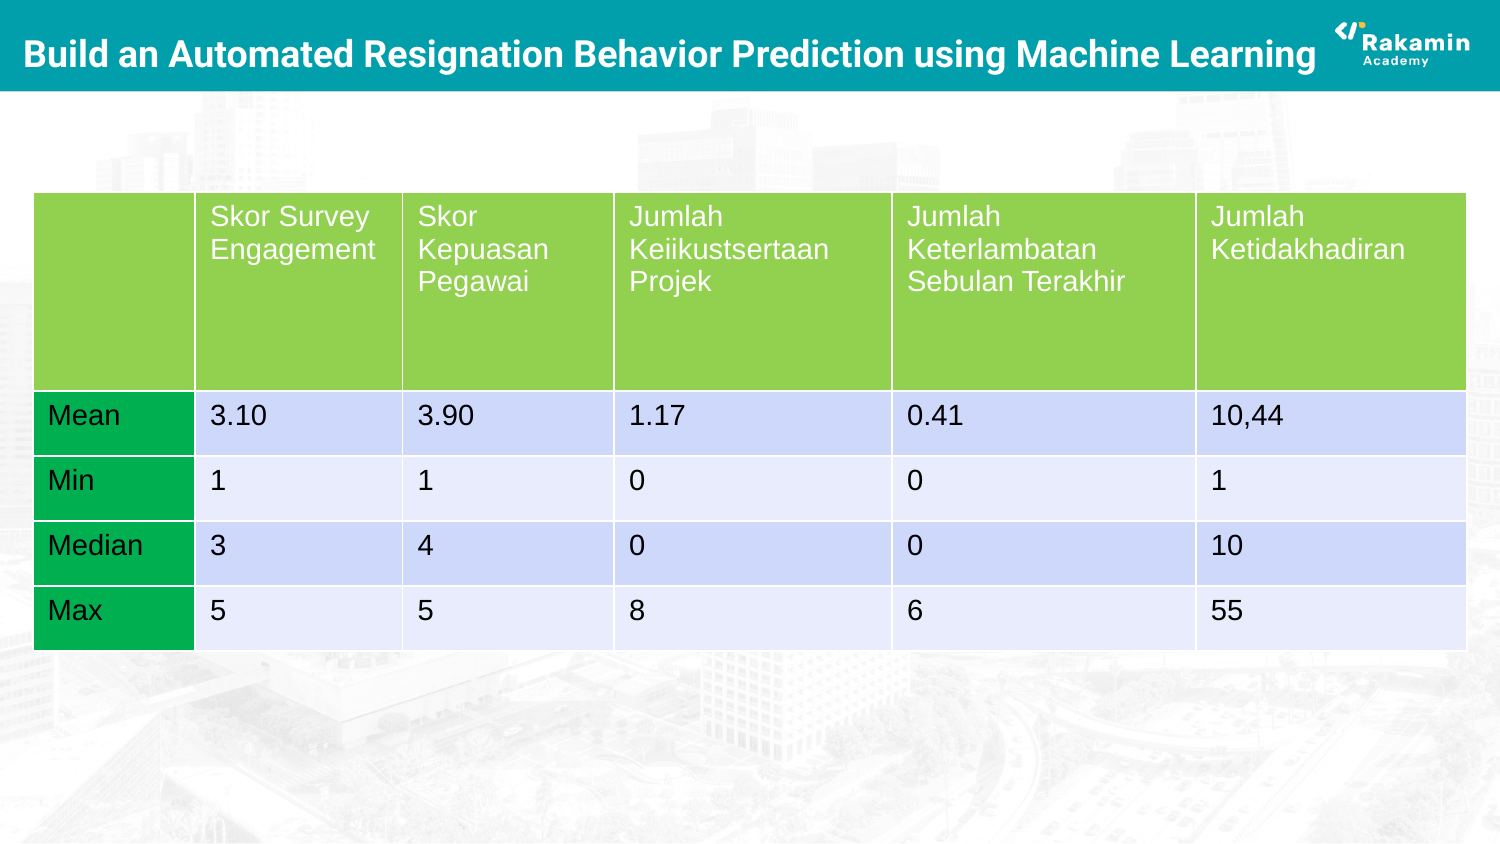

Build an Automated Resignation Behavior Prediction using Machine Learning

|  | Skor Survey Engagement | Skor Kepuasan Pegawai | Jumlah Keiikustsertaan Projek | Jumlah Keterlambatan Sebulan Terakhir | Jumlah Ketidakhadiran |
| --- | --- | --- | --- | --- | --- |
| Mean | 3.10 | 3.90 | 1.17 | 0.41 | 10,44 |
| Min | 1 | 1 | 0 | 0 | 1 |
| Median | 3 | 4 | 0 | 0 | 10 |
| Max | 5 | 5 | 8 | 6 | 55 |